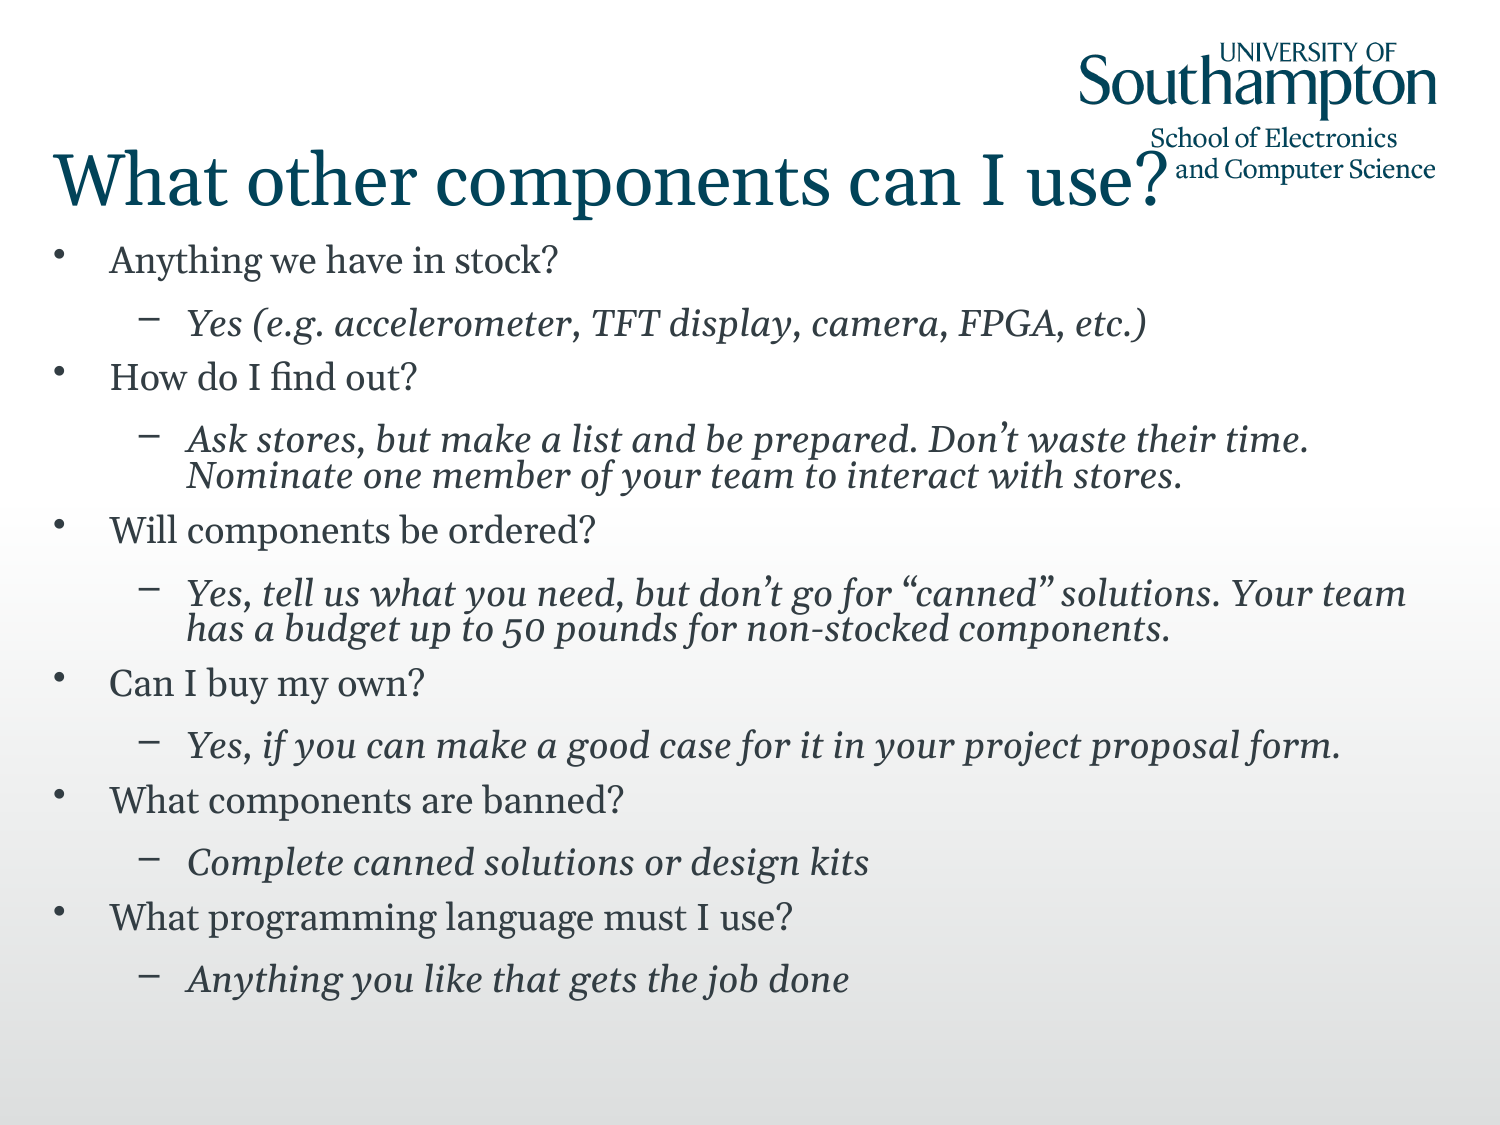

# What other components can I use?
Anything we have in stock?
Yes (e.g. accelerometer, TFT display, camera, FPGA, etc.)
How do I find out?
Ask stores, but make a list and be prepared. Don’t waste their time. Nominate one member of your team to interact with stores.
Will components be ordered?
Yes, tell us what you need, but don’t go for “canned” solutions. Your team has a budget up to 50 pounds for non-stocked components.
Can I buy my own?
Yes, if you can make a good case for it in your project proposal form.
What components are banned?
Complete canned solutions or design kits
What programming language must I use?
Anything you like that gets the job done